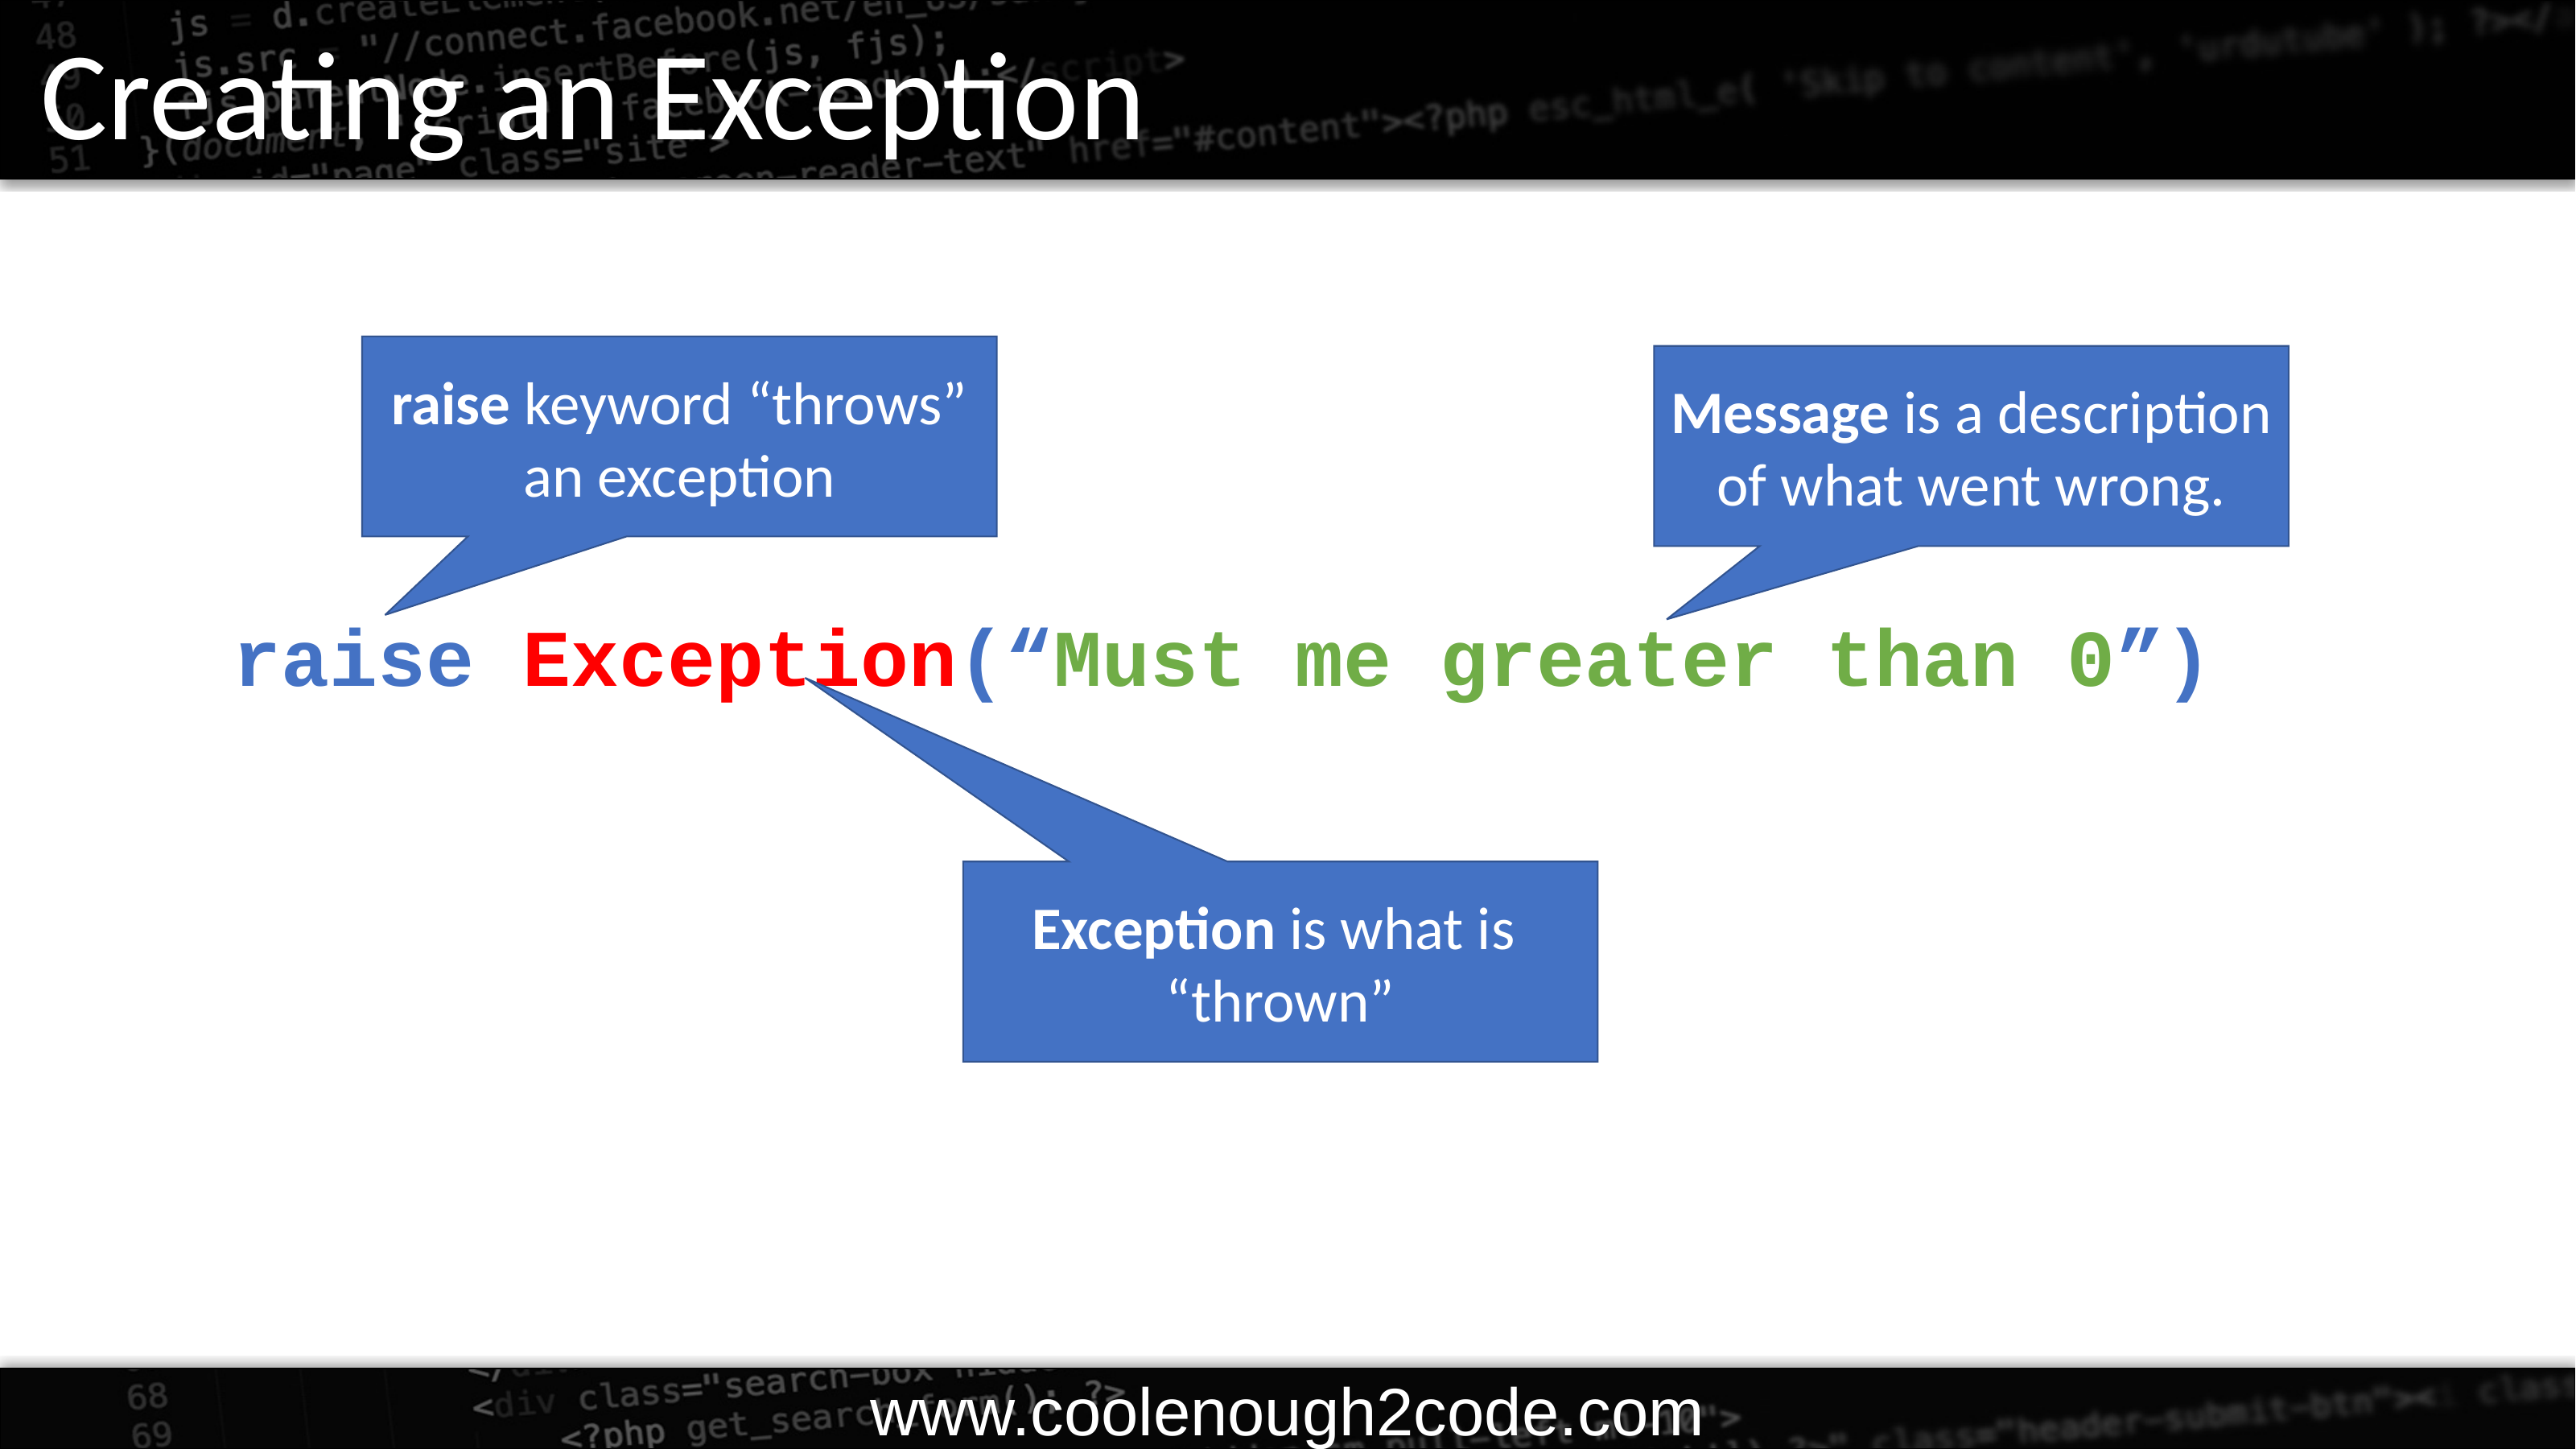

Creating an Exception
raise keyword “throws” an exception
Message is a description of what went wrong.

raise Exception(“Must me greater than 0”)

Exception is what is  “thrown”
www.coolenough2code.com